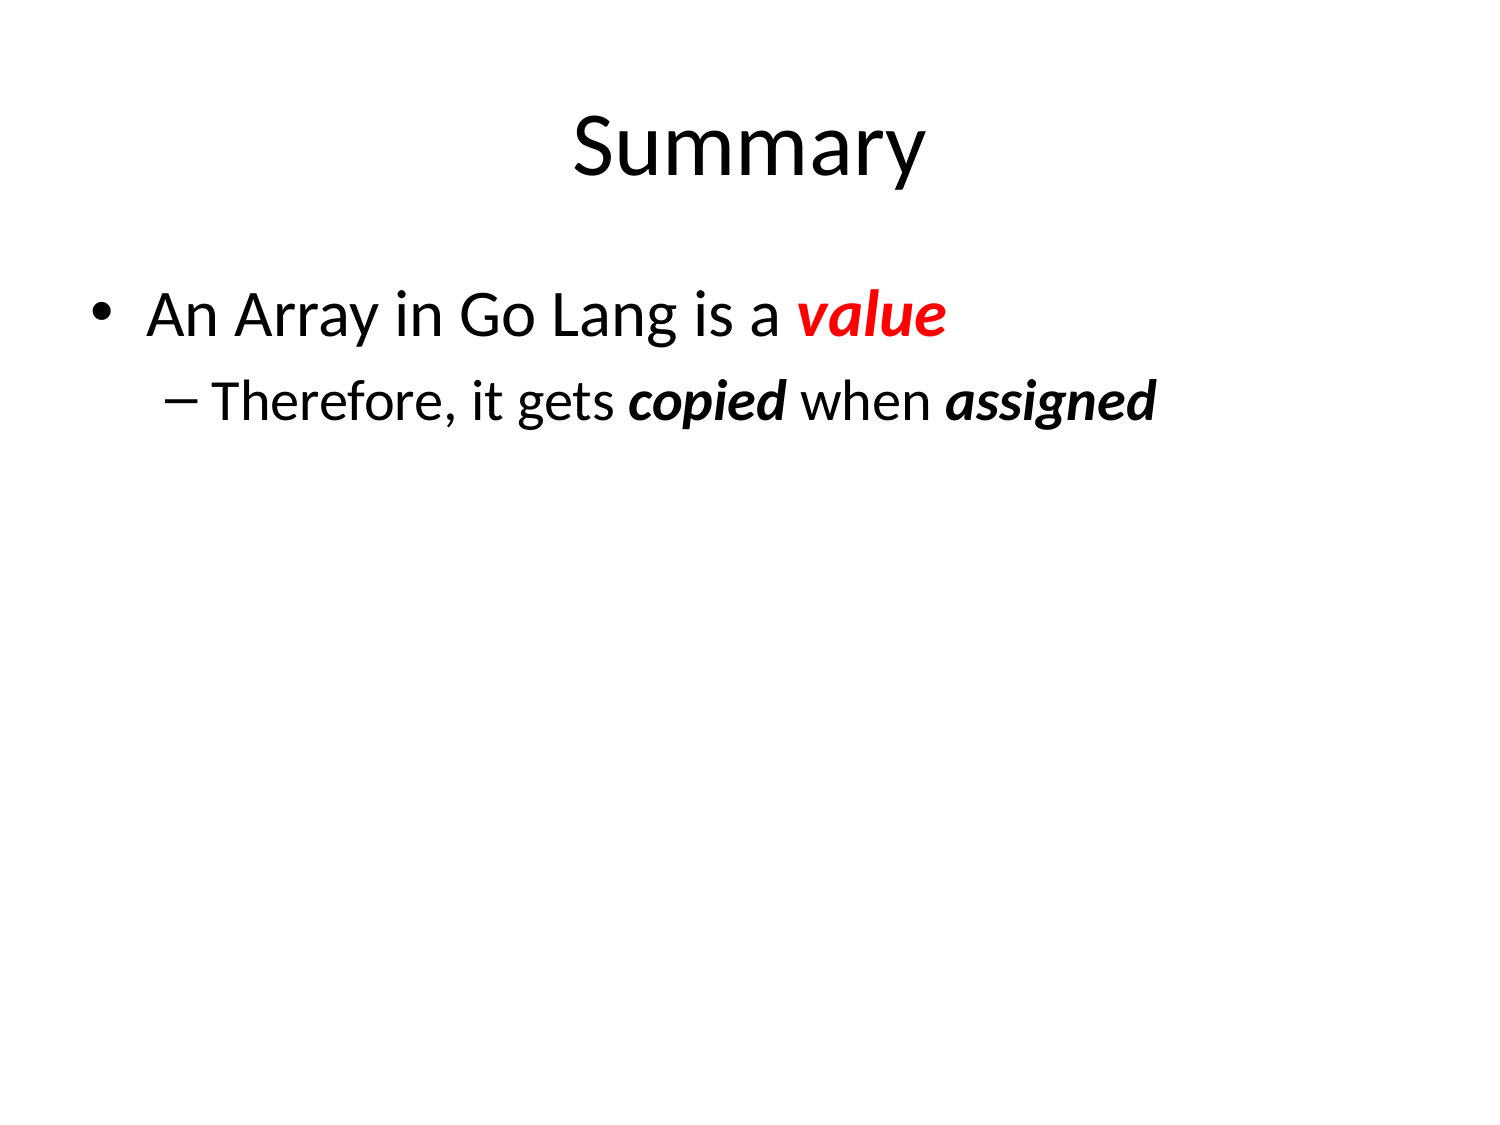

# Summary
An Array in Go Lang is a value
Therefore, it gets copied when assigned